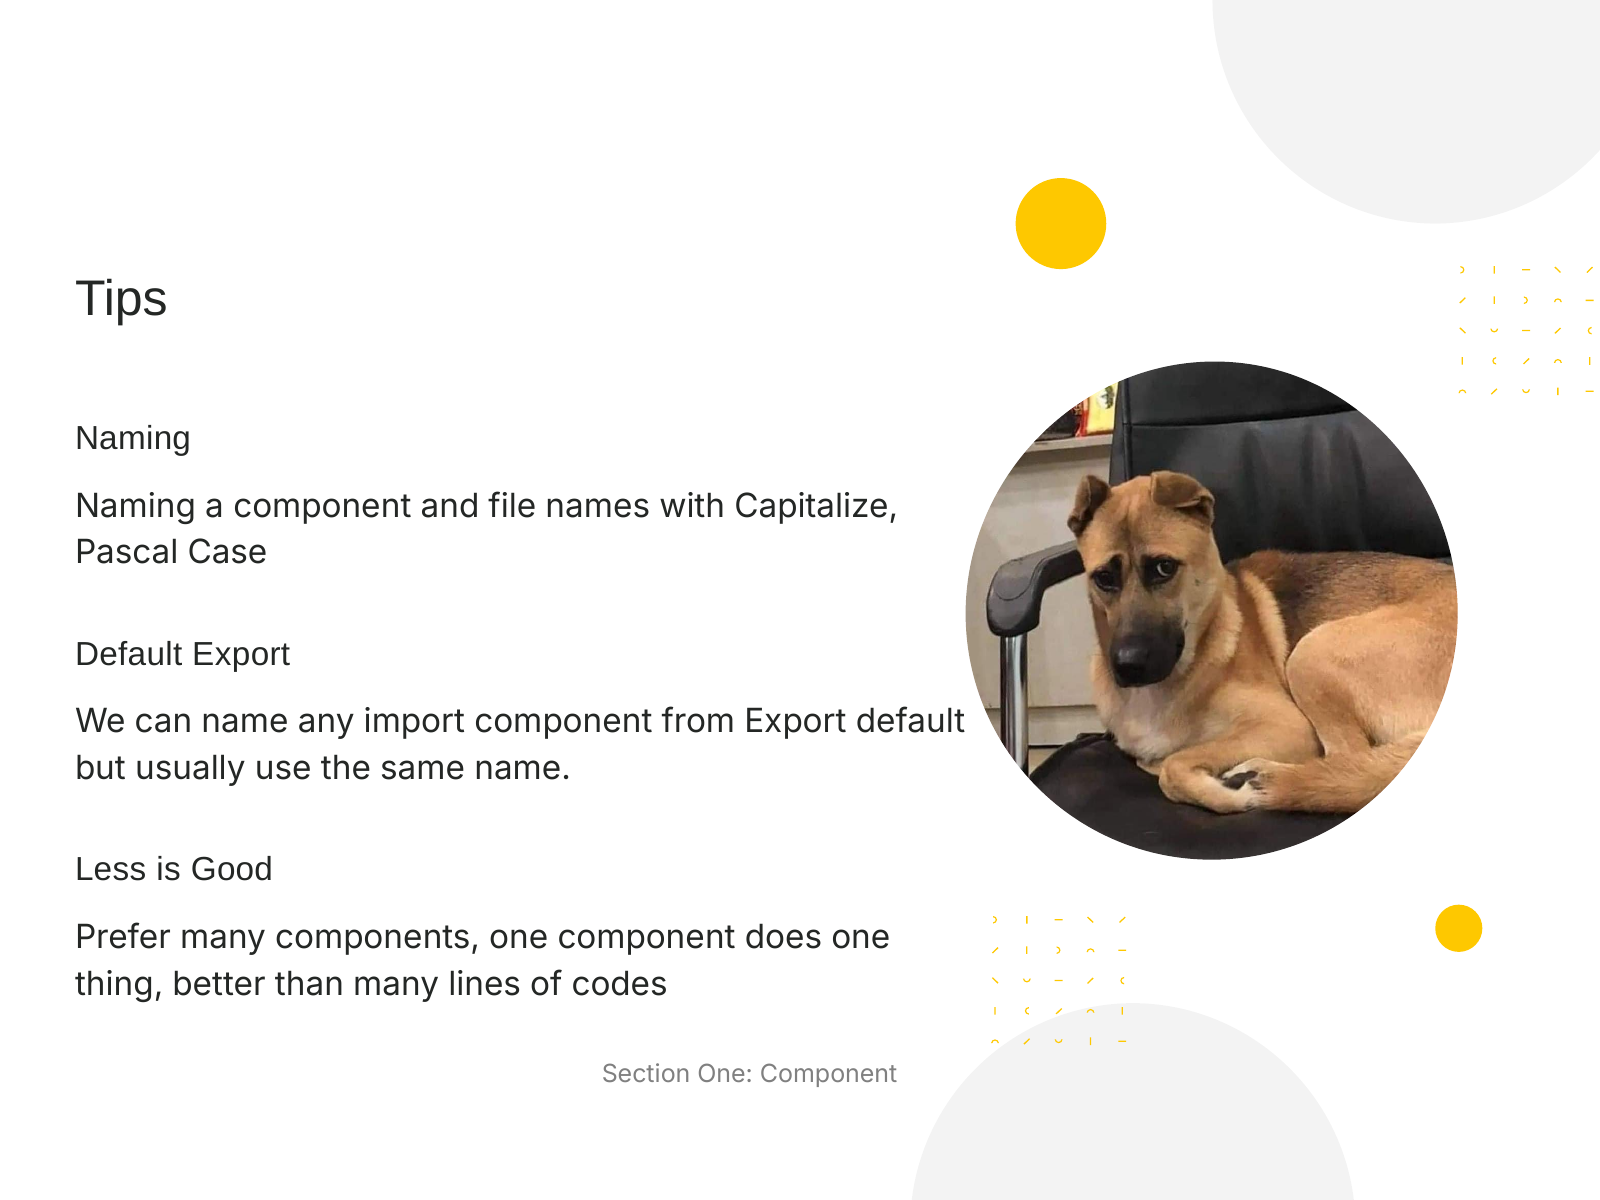

Tips
Naming
Naming a component and file names with Capitalize, Pascal Case

Default Export
We can name any import component from Export default but usually use the same name.

Less is Good
Prefer many components, one component does one thing, better than many lines of codes

Section One: Component